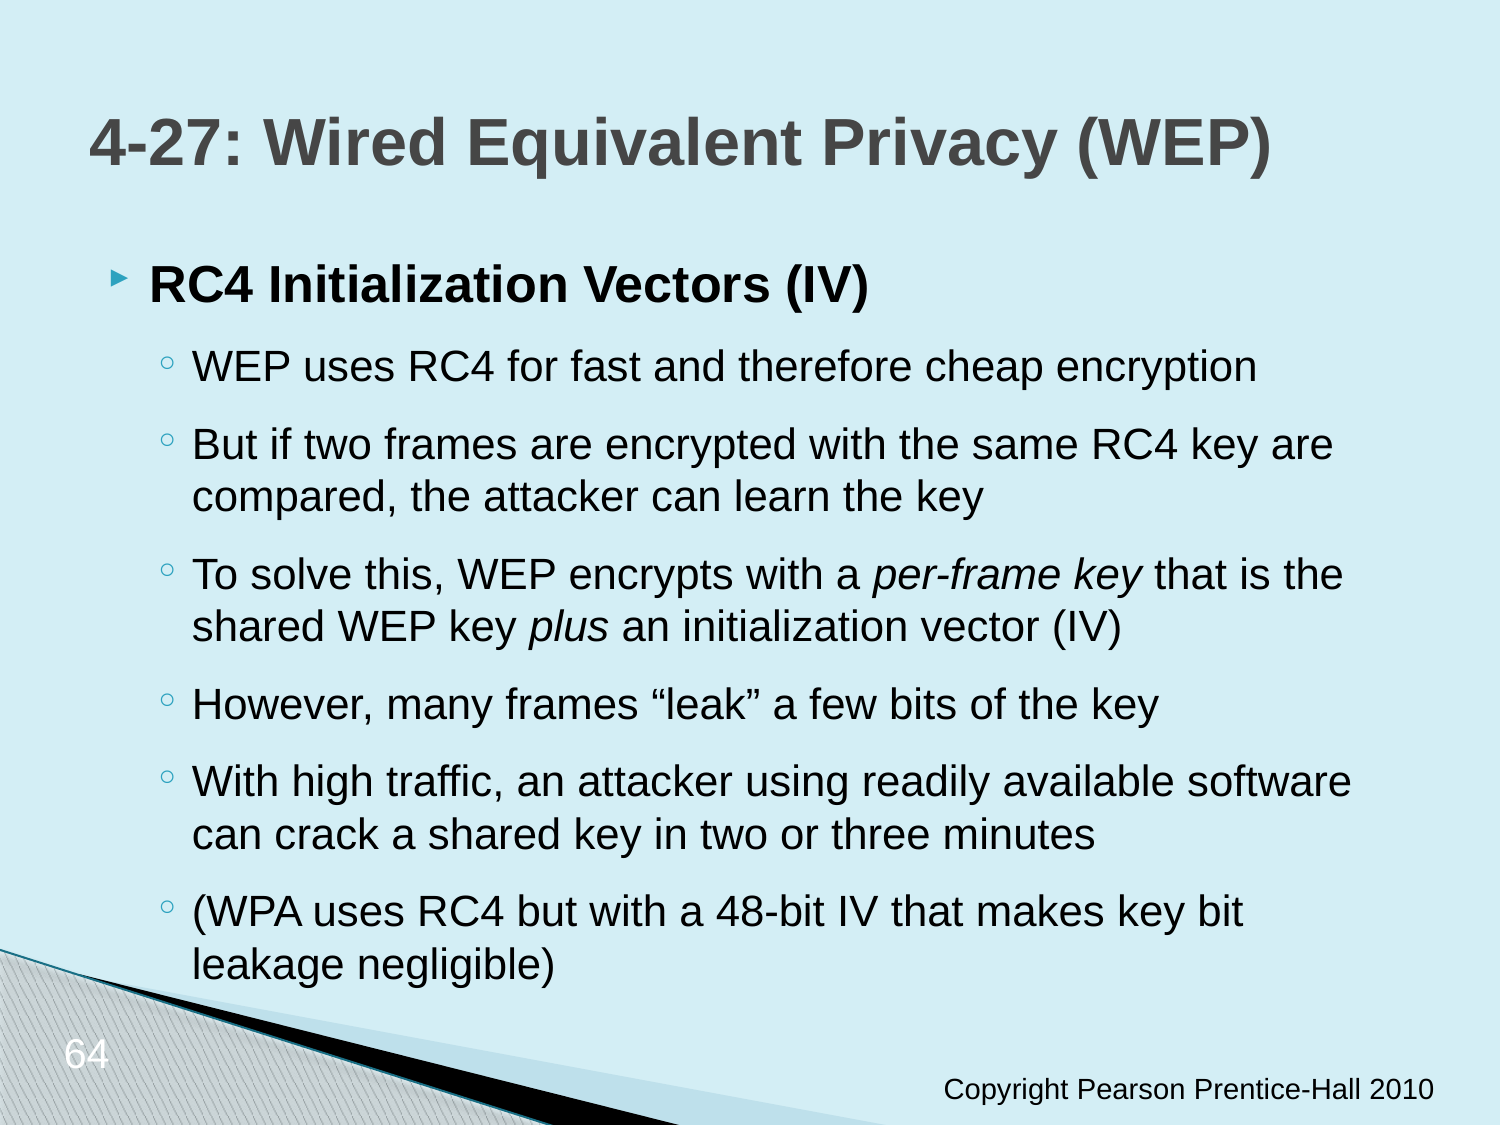

# 4-27: Wired Equivalent Privacy (WEP)
RC4 Initialization Vectors (IV)
WEP uses RC4 for fast and therefore cheap encryption
But if two frames are encrypted with the same RC4 key are compared, the attacker can learn the key
To solve this, WEP encrypts with a per-frame key that is the shared WEP key plus an initialization vector (IV)
However, many frames “leak” a few bits of the key
With high traffic, an attacker using readily available software can crack a shared key in two or three minutes
(WPA uses RC4 but with a 48-bit IV that makes key bit leakage negligible)

64
Copyright Pearson Prentice-Hall 2010